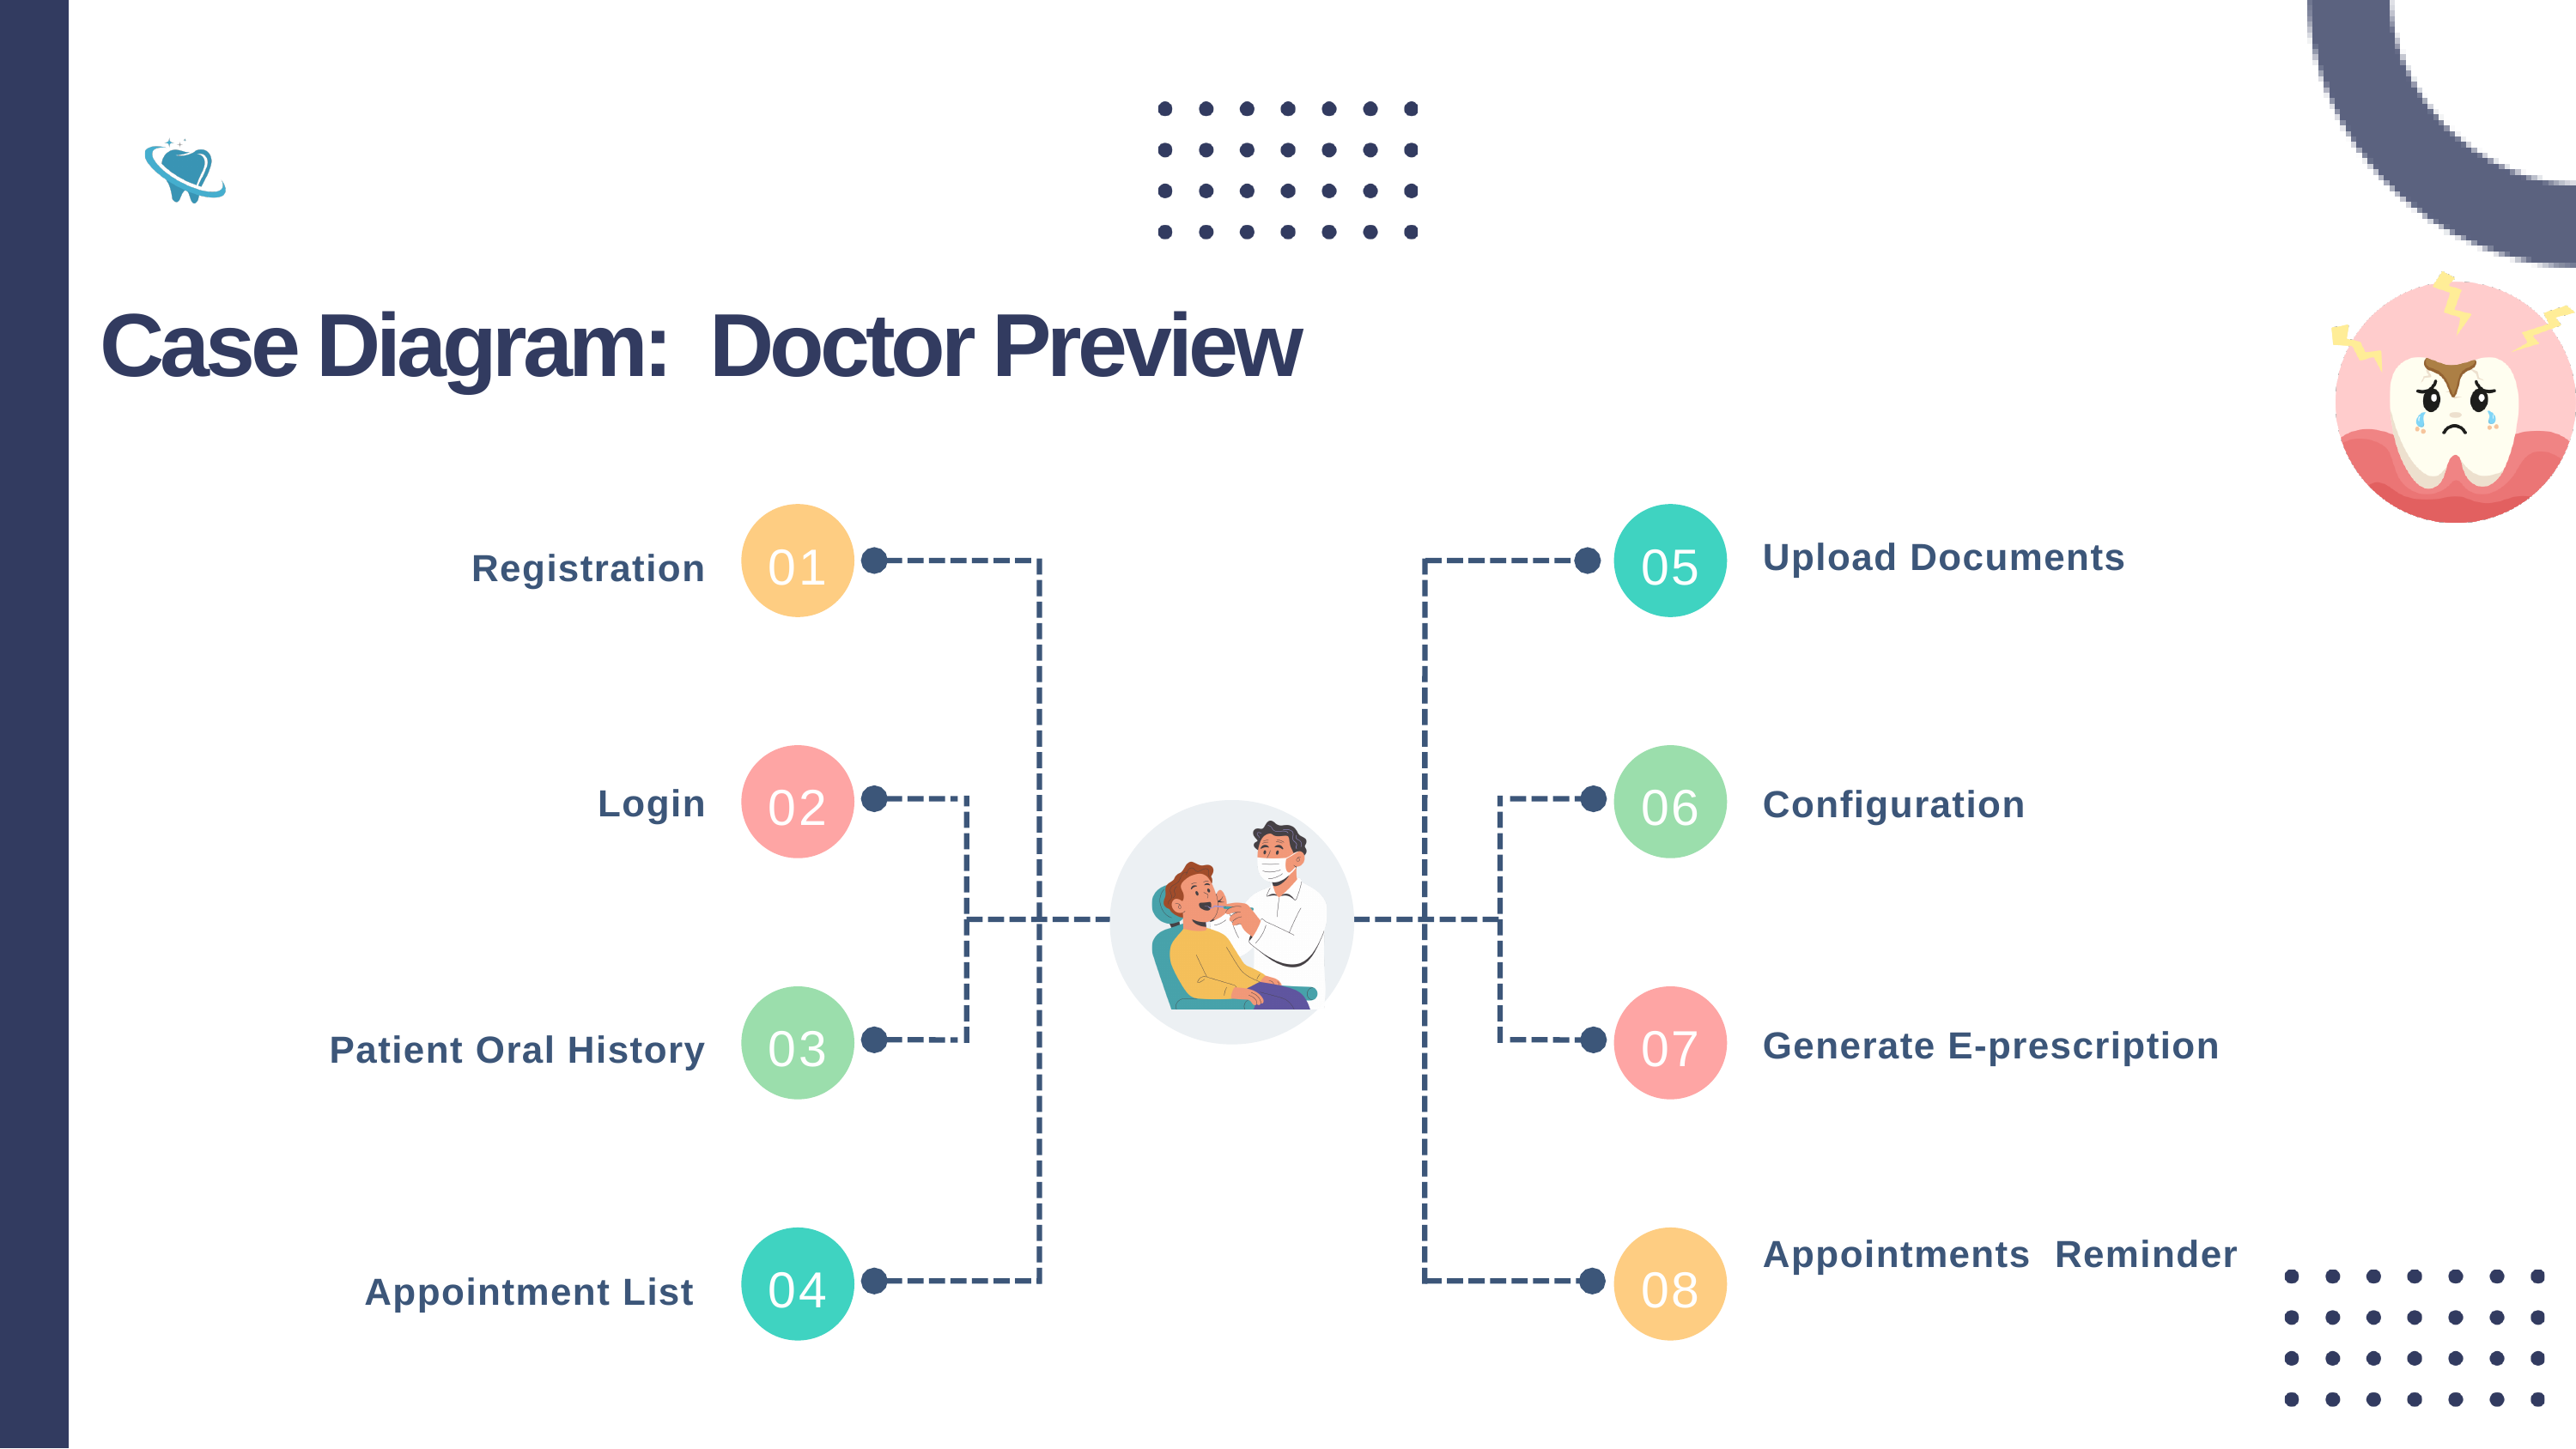

Case Diagram:  Doctor Preview

01
05
Upload Documents
Registration

02
06
Login
Configuration

03
07
Generate E-prescription
Patient Oral History

Appointments  Reminder

04
08
Appointment List